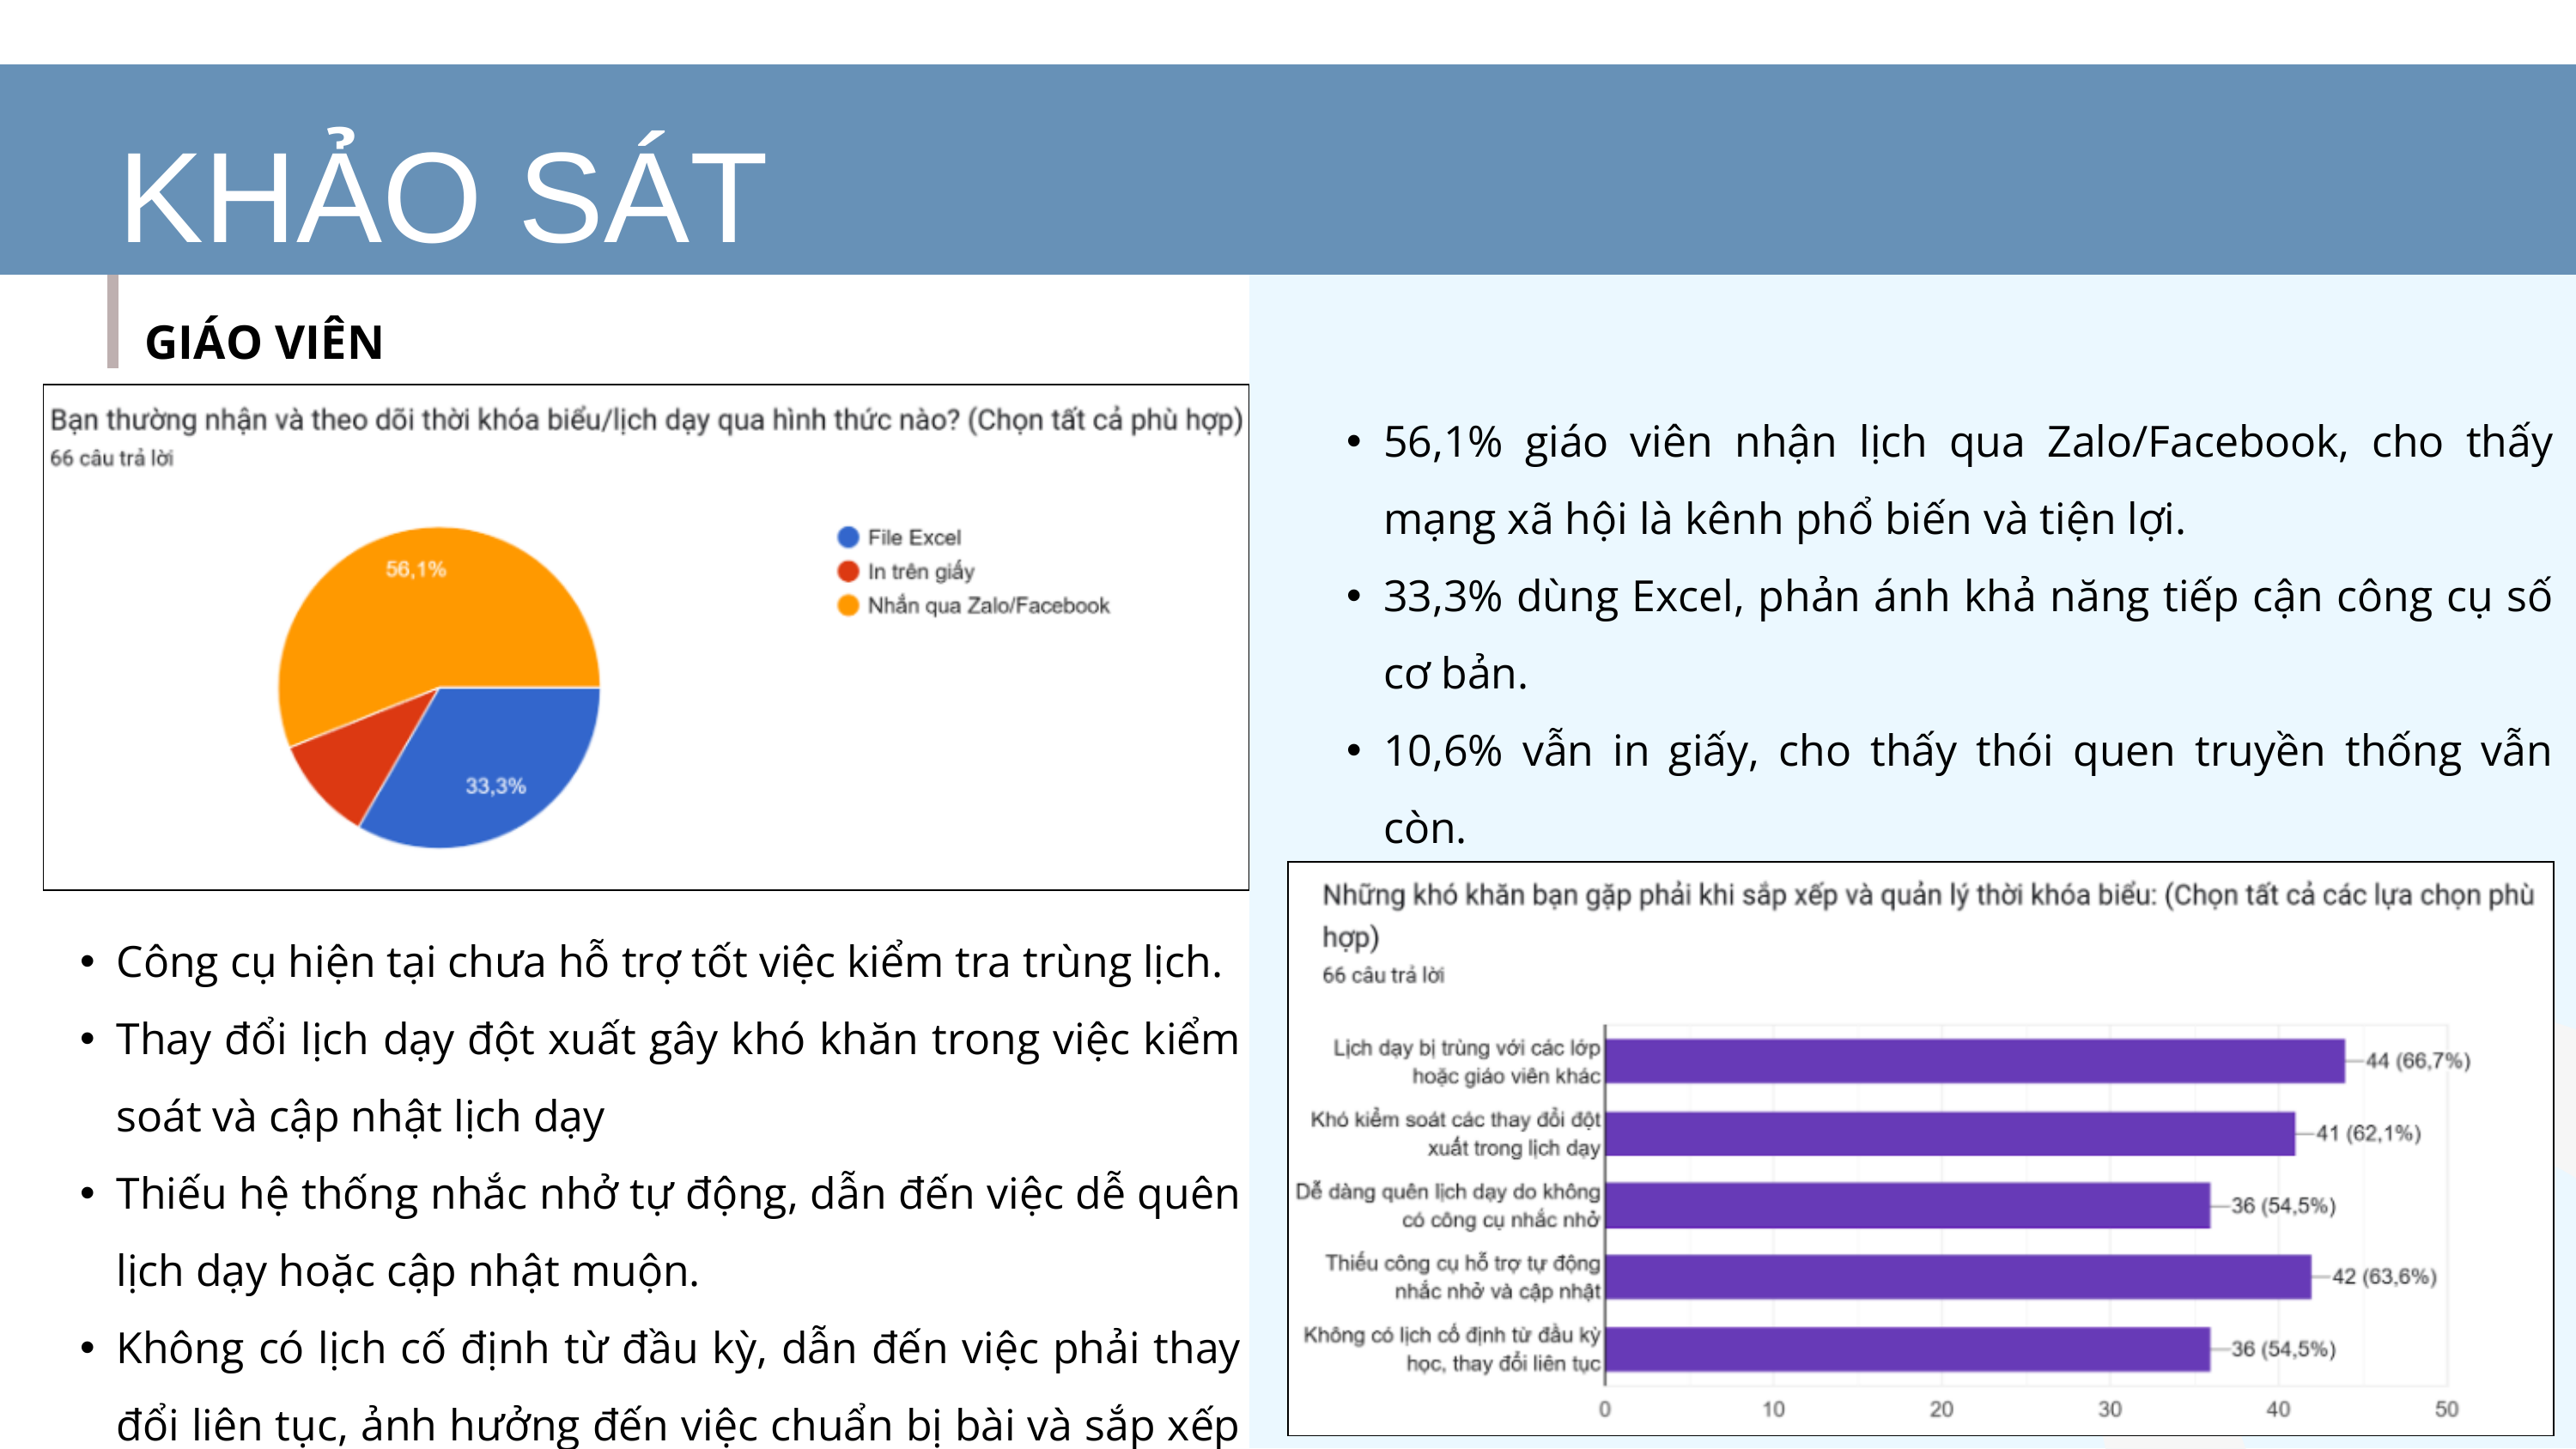

KHẢO SÁT

GIÁO VIÊN

56,1% giáo viên nhận lịch qua Zalo/Facebook, cho thấy mạng xã hội là kênh phổ biến và tiện lợi.
33,3% dùng Excel, phản ánh khả năng tiếp cận công cụ số cơ bản.
10,6% vẫn in giấy, cho thấy thói quen truyền thống vẫn còn.

Công cụ hiện tại chưa hỗ trợ tốt việc kiểm tra trùng lịch.
Thay đổi lịch dạy đột xuất gây khó khăn trong việc kiểm soát và cập nhật lịch dạy
Thiếu hệ thống nhắc nhở tự động, dẫn đến việc dễ quên lịch dạy hoặc cập nhật muộn.
Không có lịch cố định từ đầu kỳ, dẫn đến việc phải thay đổi liên tục, ảnh hưởng đến việc chuẩn bị bài và sắp xếp thời gian.